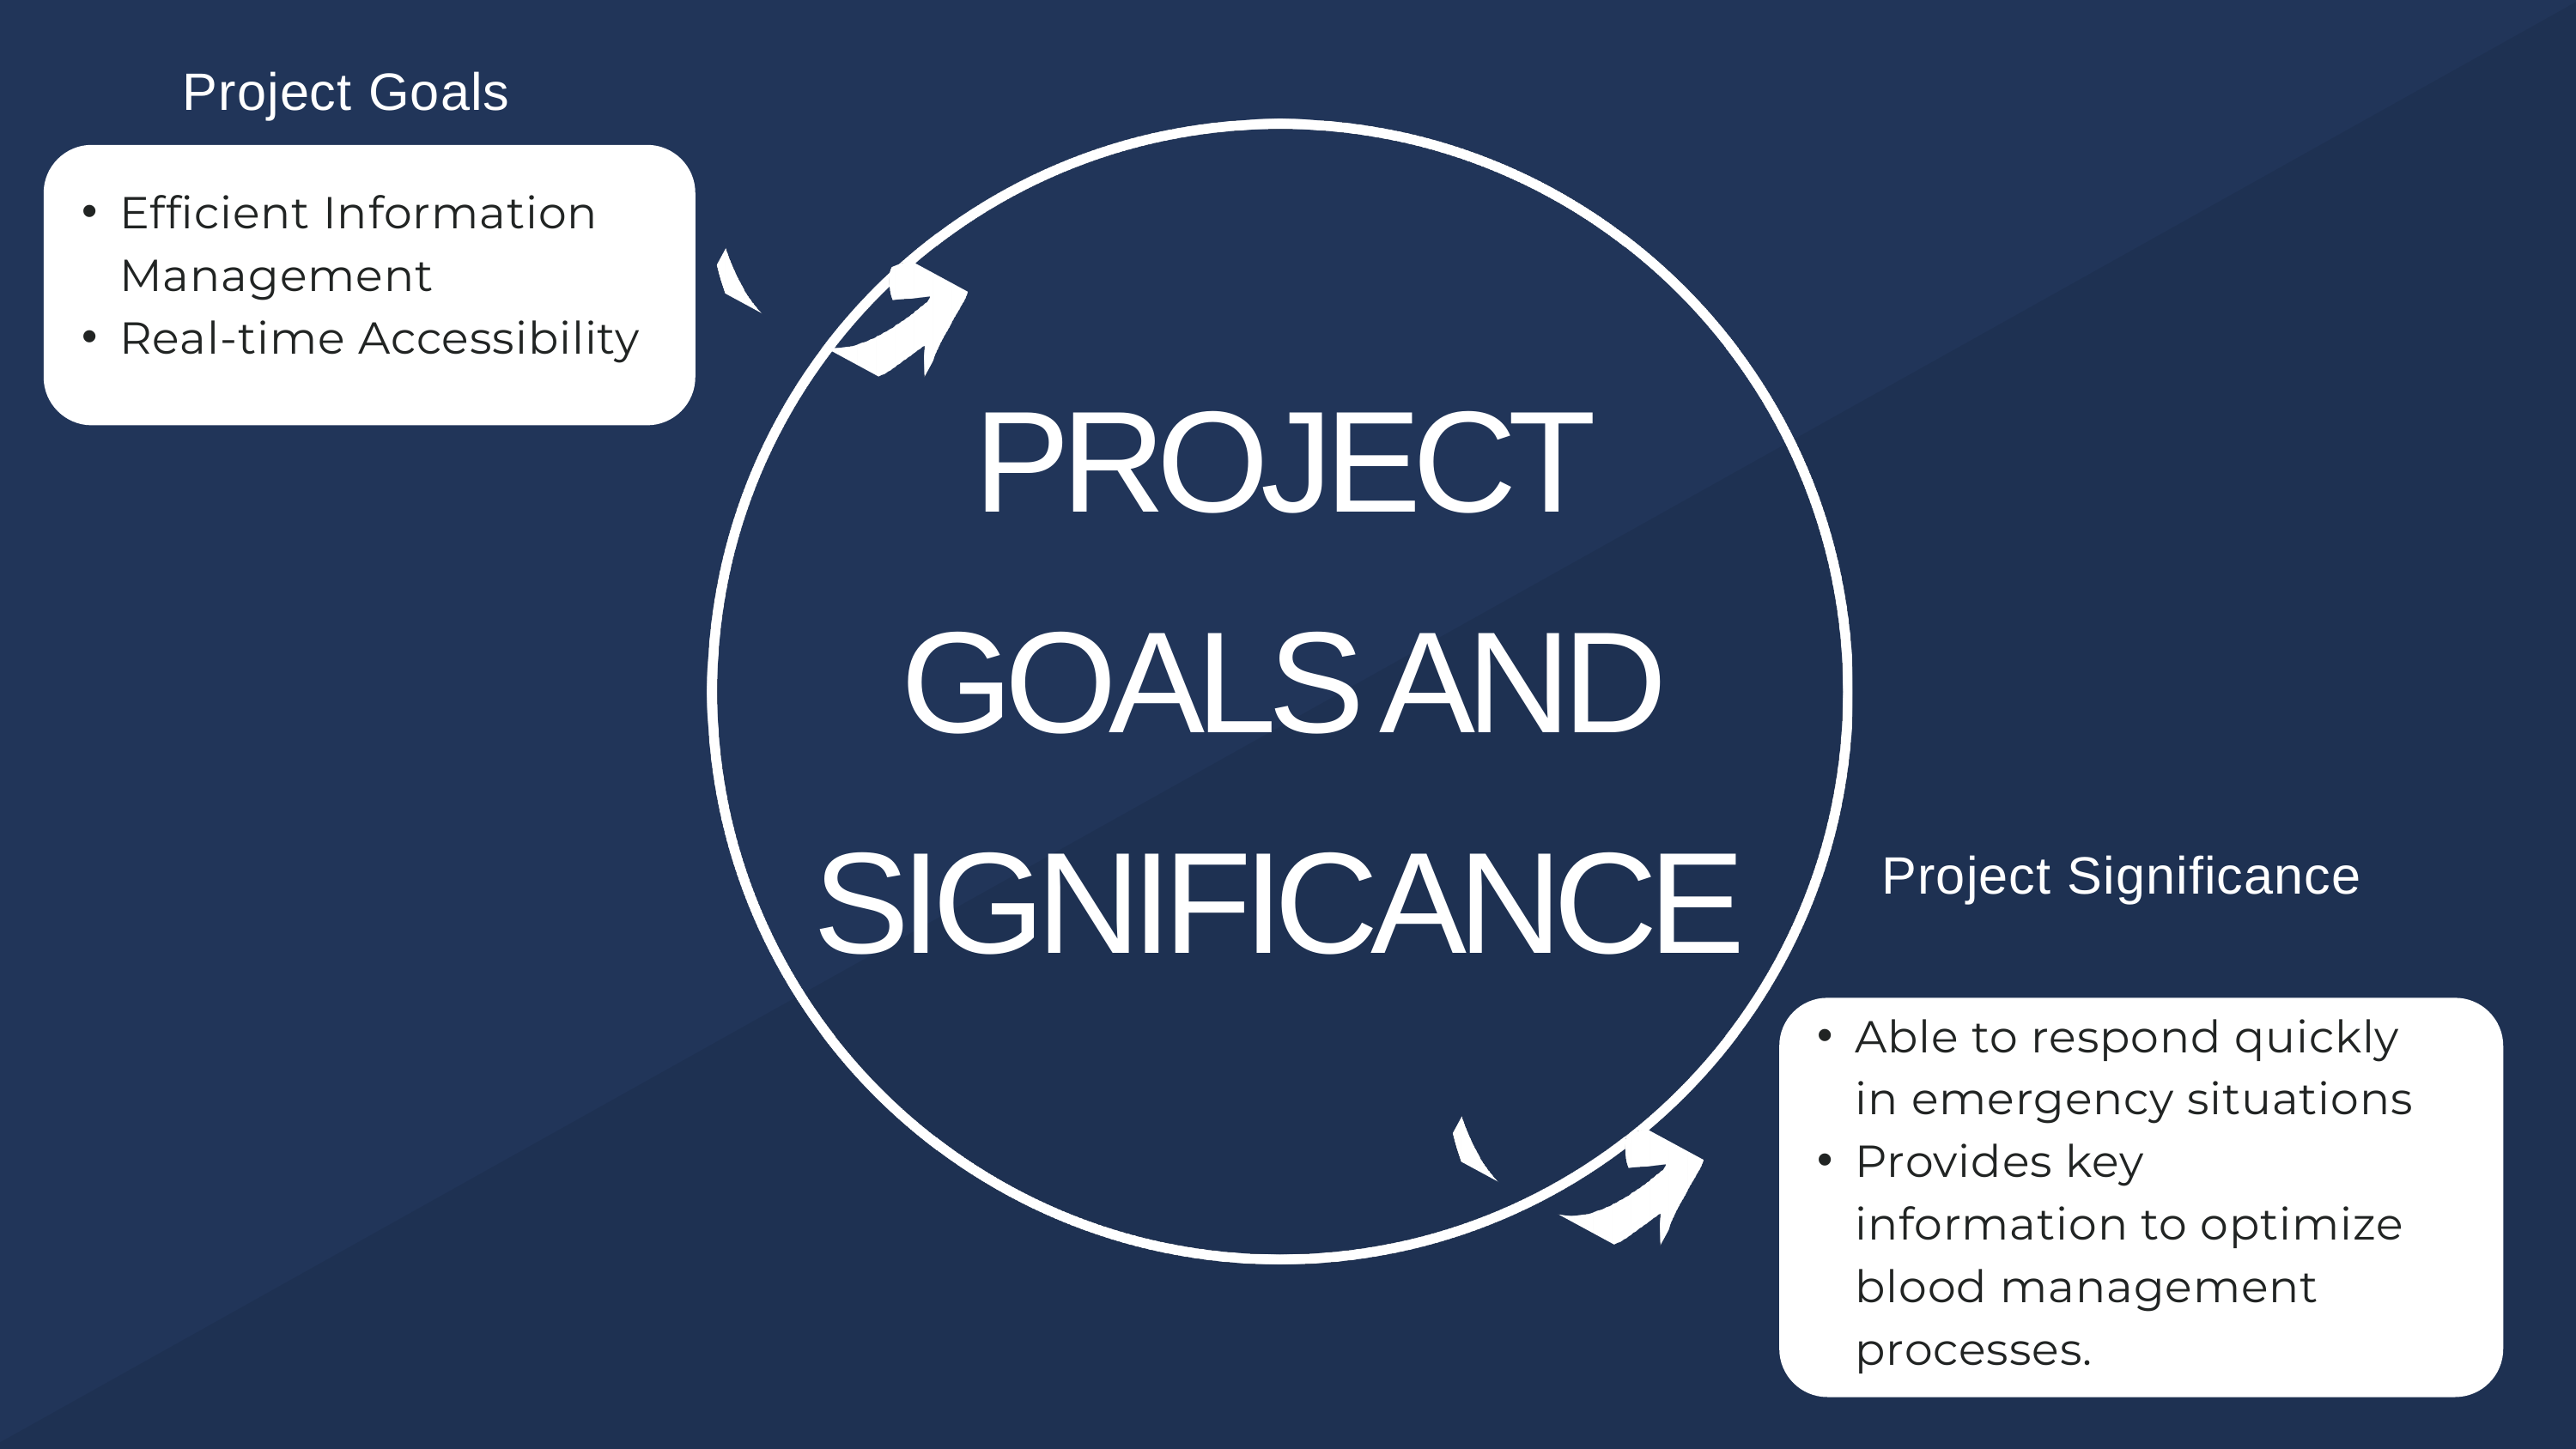

Project Goals

Efficient Information Management
Real-time Accessibility

PROJECT GOALS AND SIGNIFICANCE

Project Significance

Able to respond quickly in emergency situations
Provides key information to optimize blood management processes.